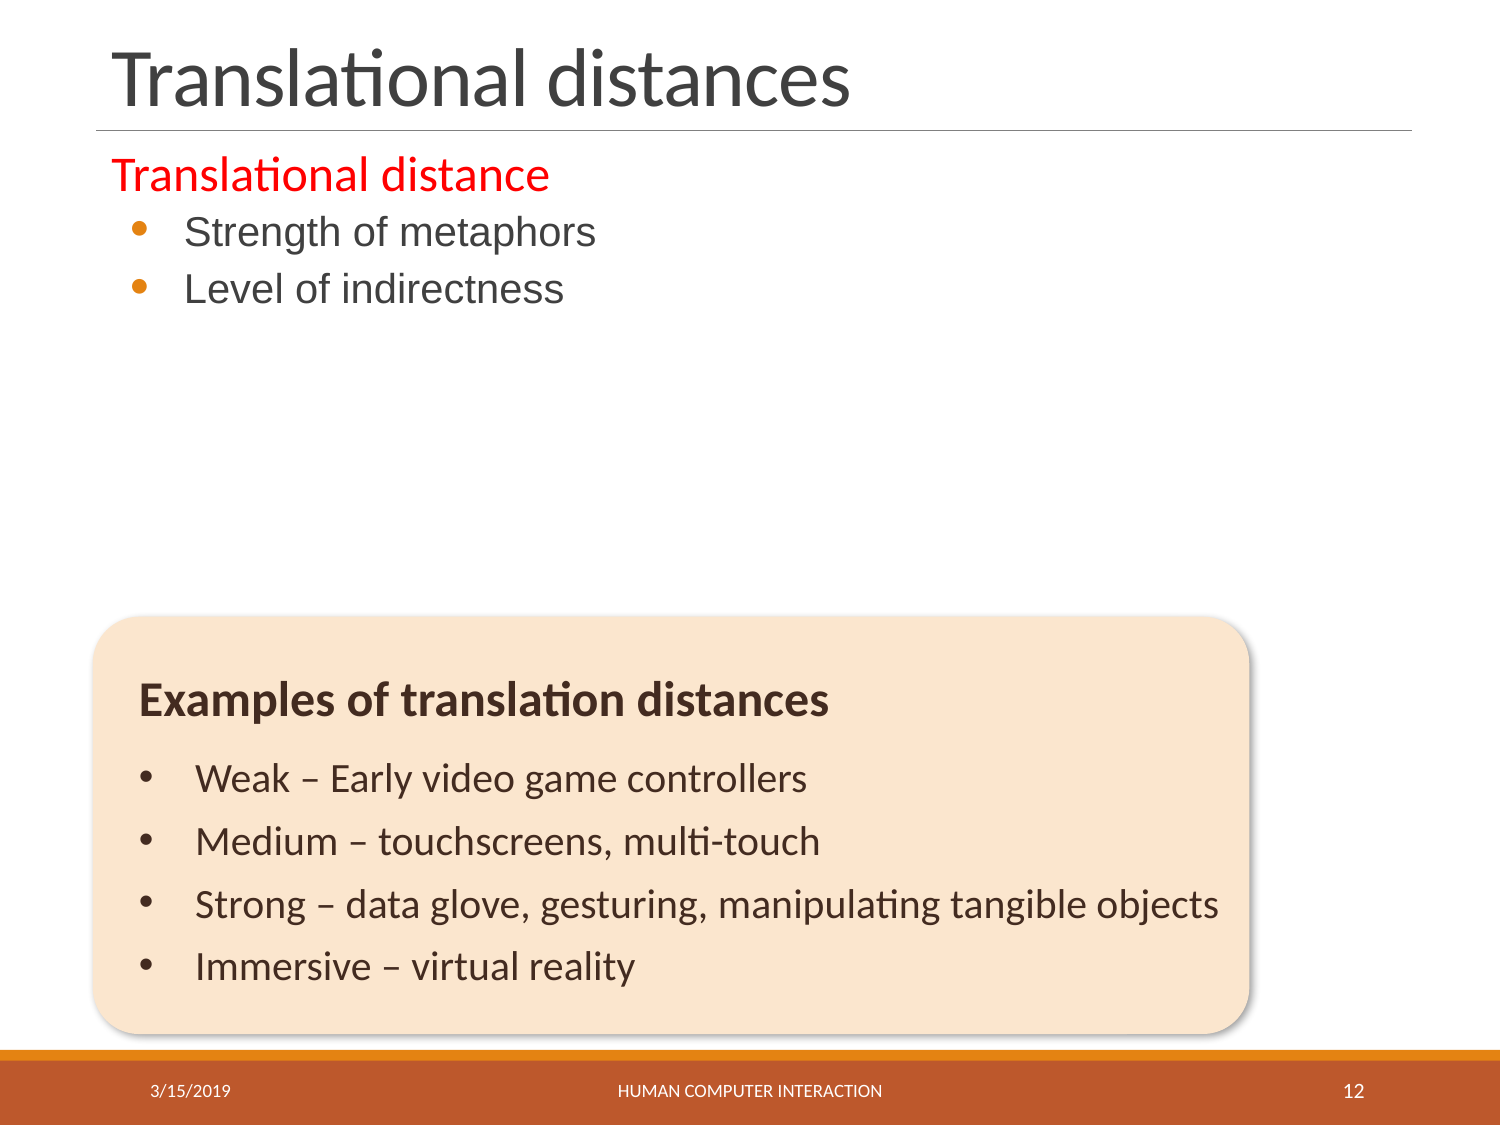

# Translational distances
Translational distance
Strength of metaphors
Level of indirectness

Examples of translation distances
Weak – Early video game controllers
Medium – touchscreens, multi-touch
Strong – data glove, gesturing, manipulating tangible objects
Immersive – virtual reality
3/15/2019
Human Computer Interaction
12